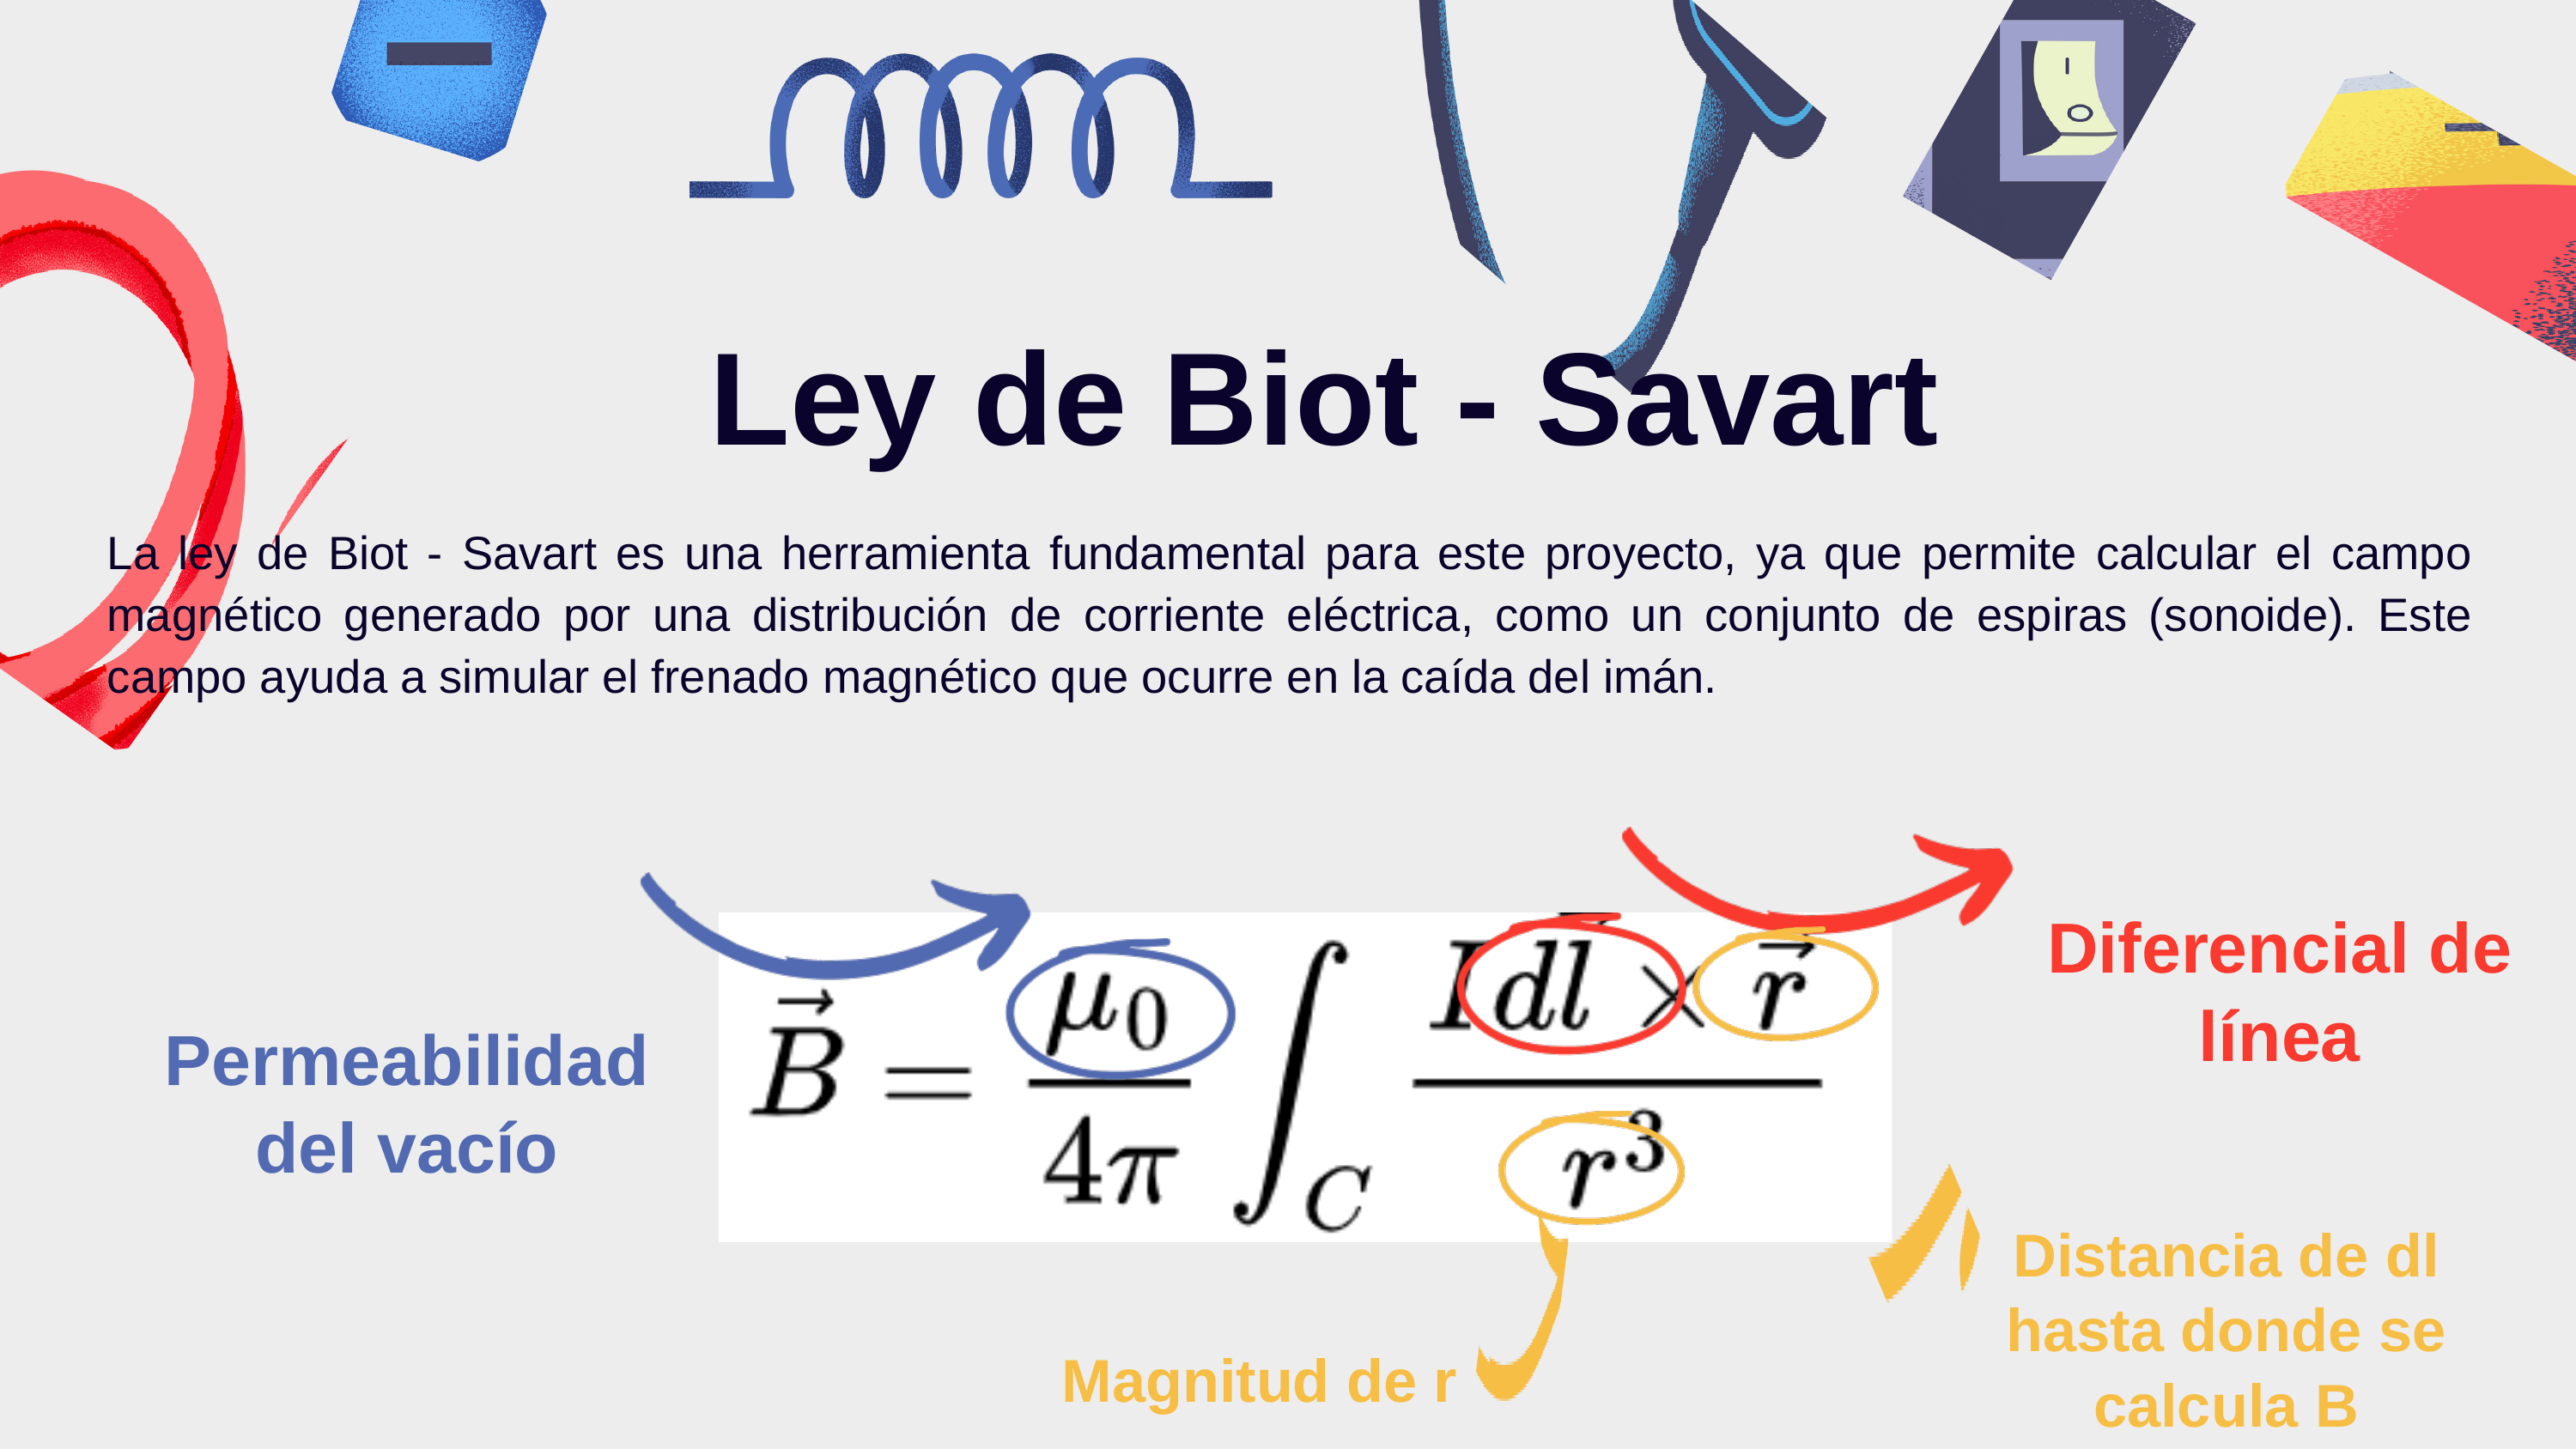

Ley de Biot - Savart
La ley de Biot - Savart es una herramienta fundamental para este proyecto, ya que permite calcular el campo magnético generado por una distribución de corriente eléctrica, como un conjunto de espiras (sonoide). Este campo ayuda a simular el frenado magnético que ocurre en la caída del imán.

Diferencial de línea

Permeabilidad del vacío

Distancia de dl hasta donde se calcula B

Magnitud de r